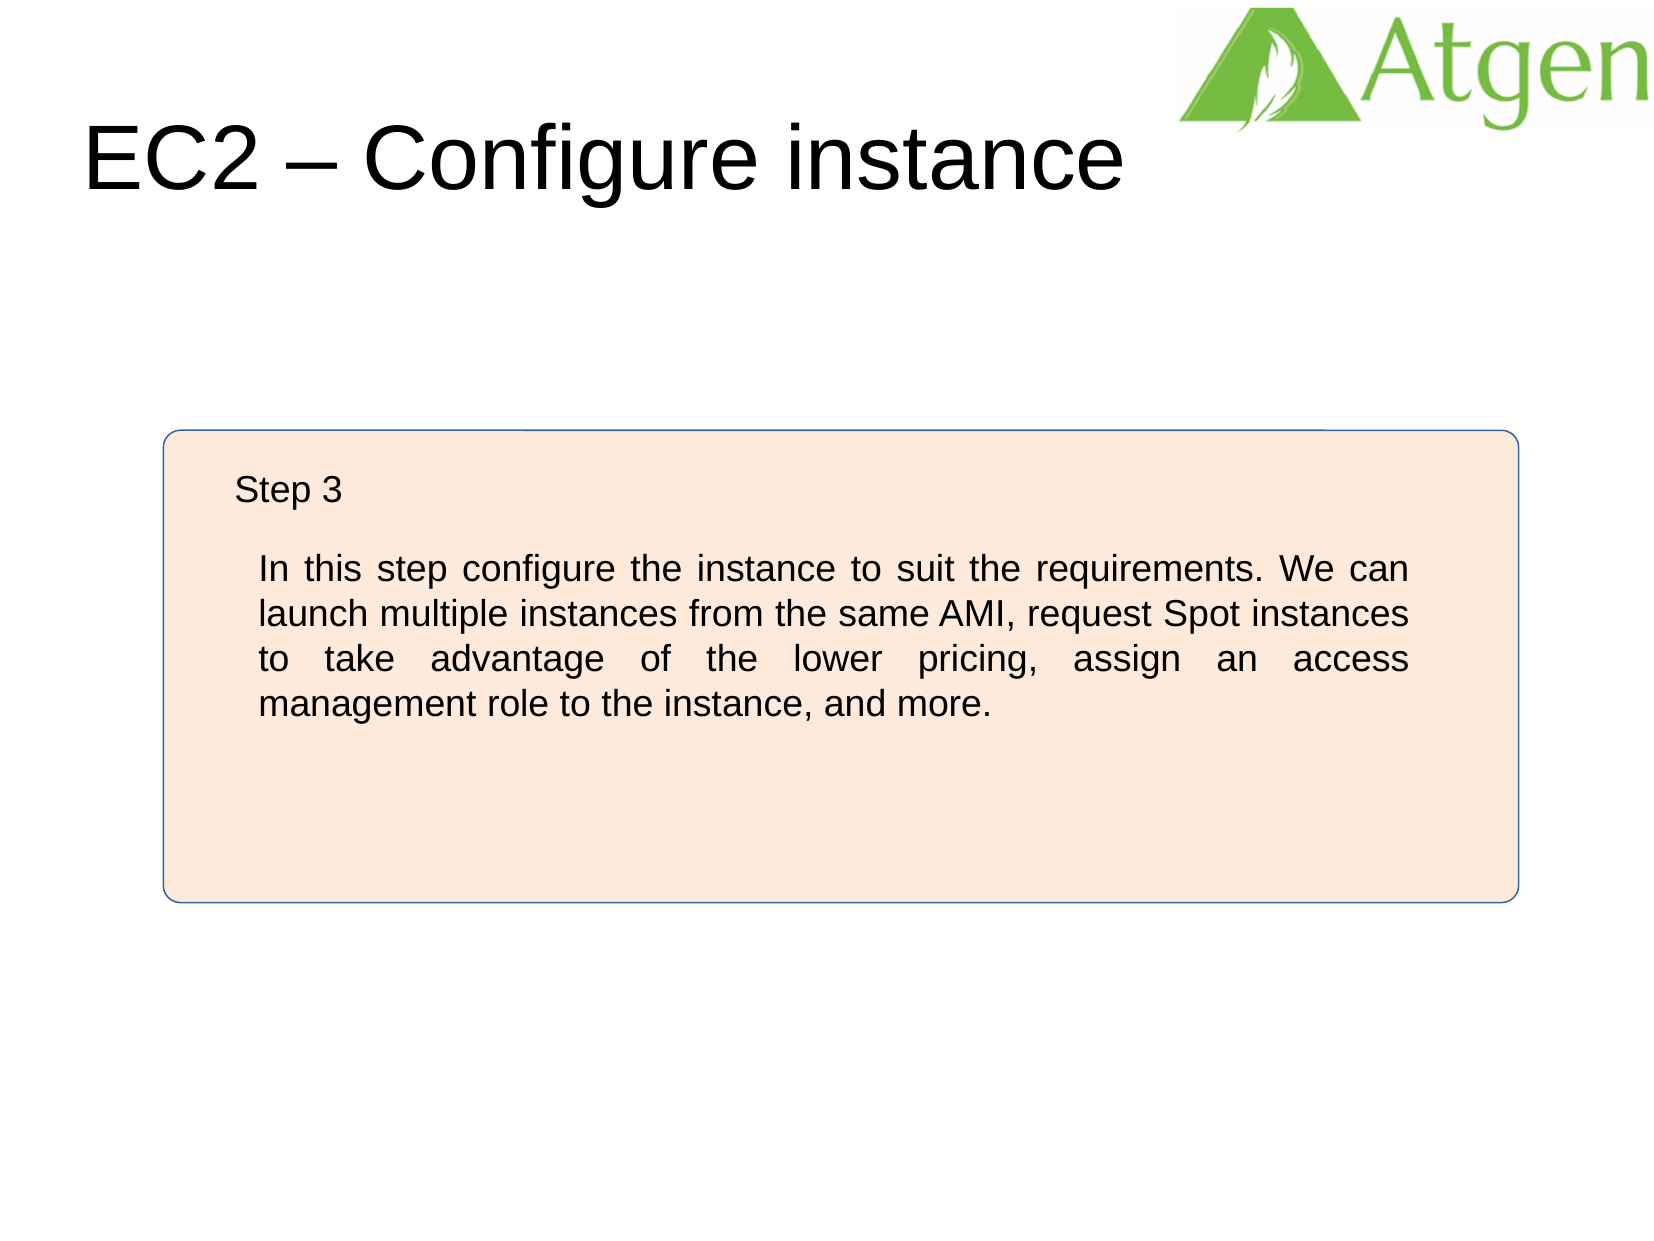

EC2 – Configure instance

Step 3
In this step configure the instance to suit the requirements. We can launch multiple instances from the same AMI, request Spot instances to take advantage of the lower pricing, assign an access management role to the instance, and more.